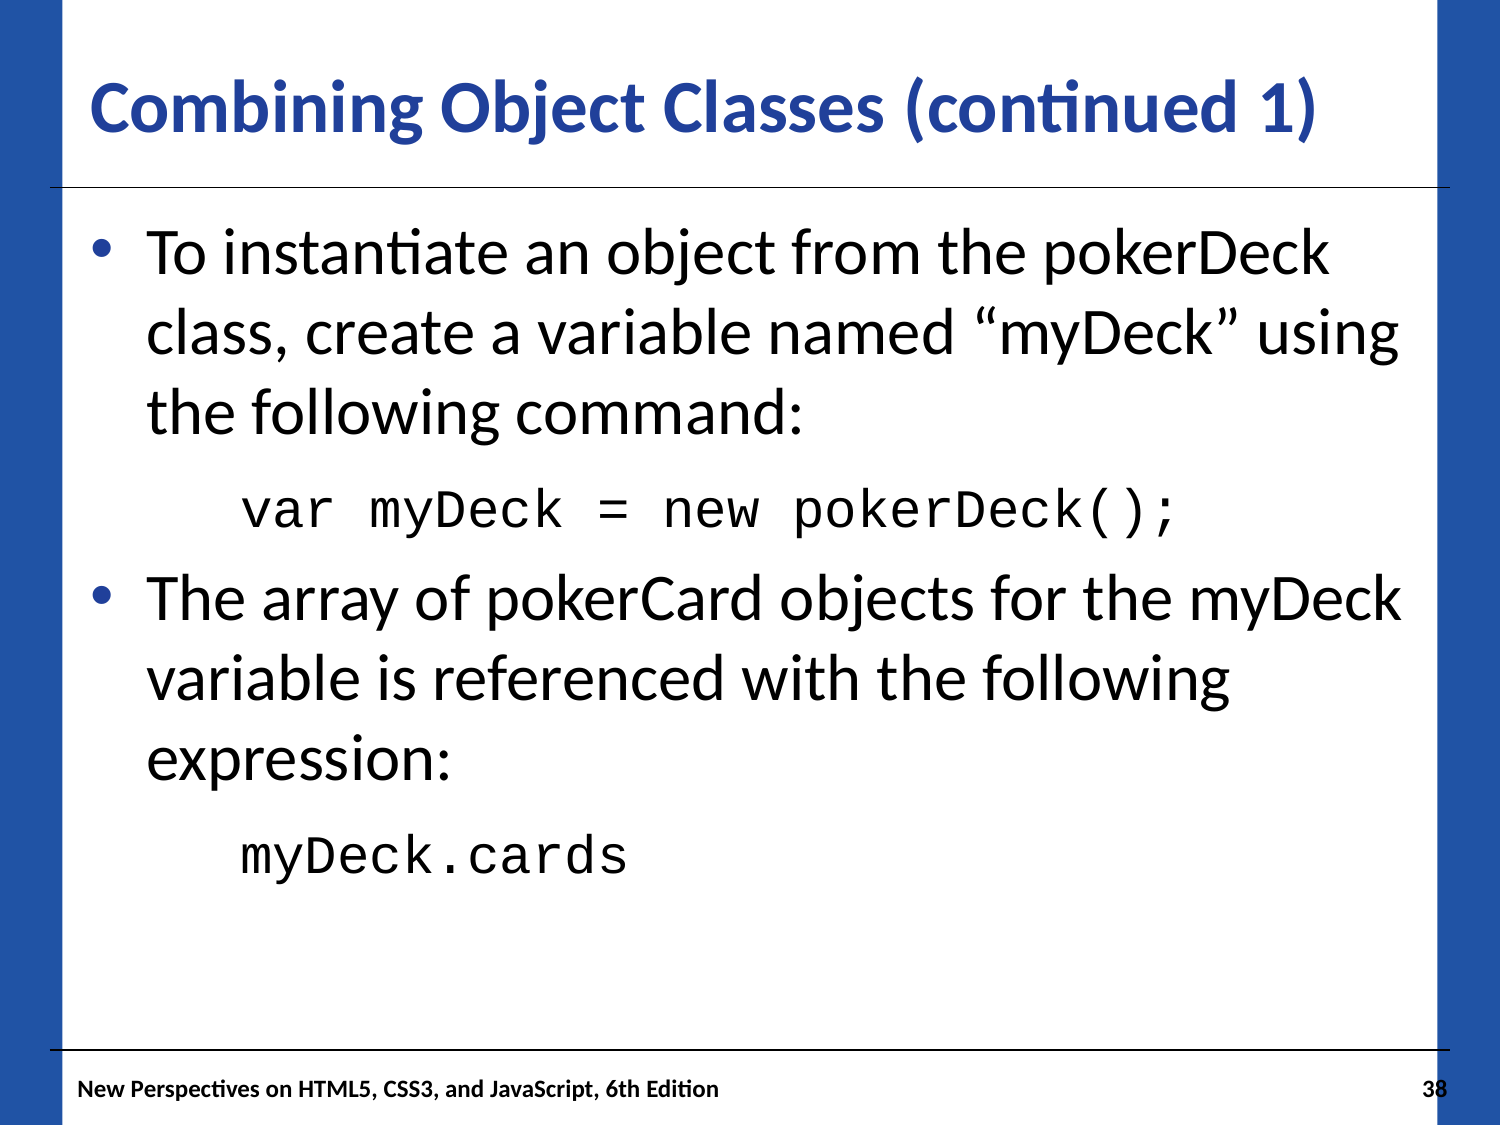

# Combining Object Classes (continued 1)
To instantiate an object from the pokerDeck class, create a variable named “myDeck” using the following command:
	var myDeck = new pokerDeck();
The array of pokerCard objects for the myDeck variable is referenced with the following expression:
	myDeck.cards
New Perspectives on HTML5, CSS3, and JavaScript, 6th Edition
38